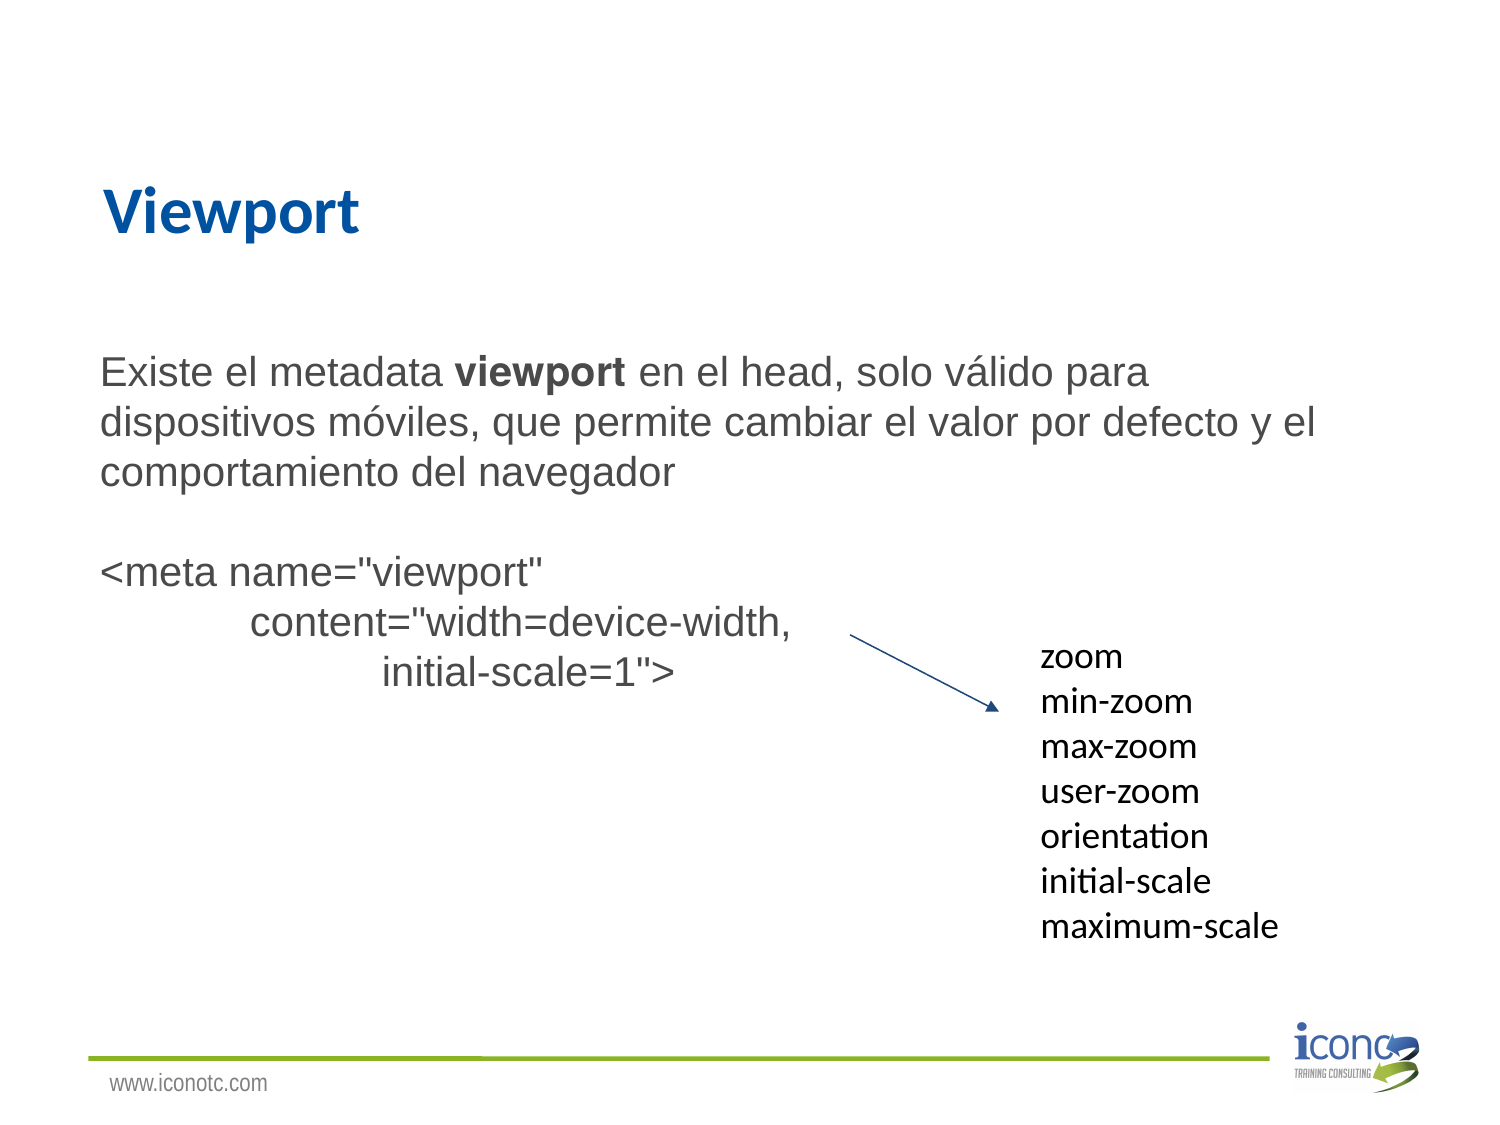

# Viewport
Existe el metadata viewport en el head, solo válido para dispositivos móviles, que permite cambiar el valor por defecto y el comportamiento del navegador
<meta name="viewport"
content="width=device-width,
                  initial-scale=1">
zoom
min-zoom
max-zoom
user-zoom
orientation
initial-scale
maximum-scale